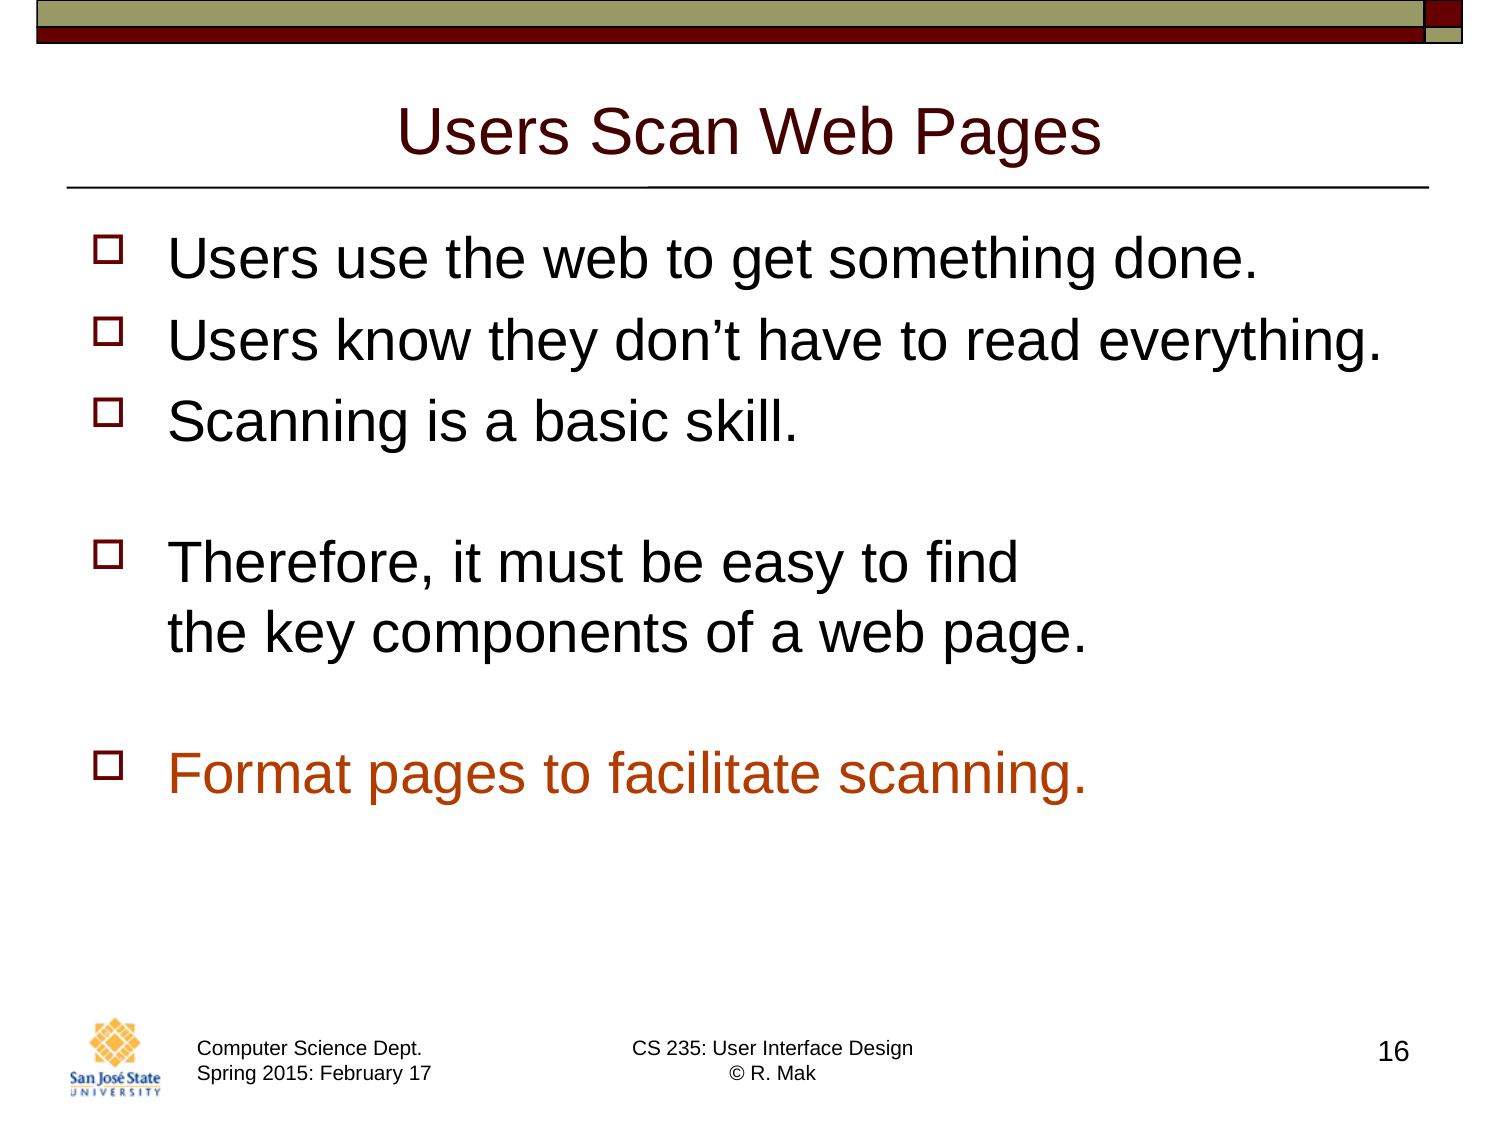

# Users Scan Web Pages
Users use the web to get something done.
Users know they don’t have to read everything.
Scanning is a basic skill.

Therefore, it must be easy to find
the key components of a web page.

Format pages to facilitate scanning.
16